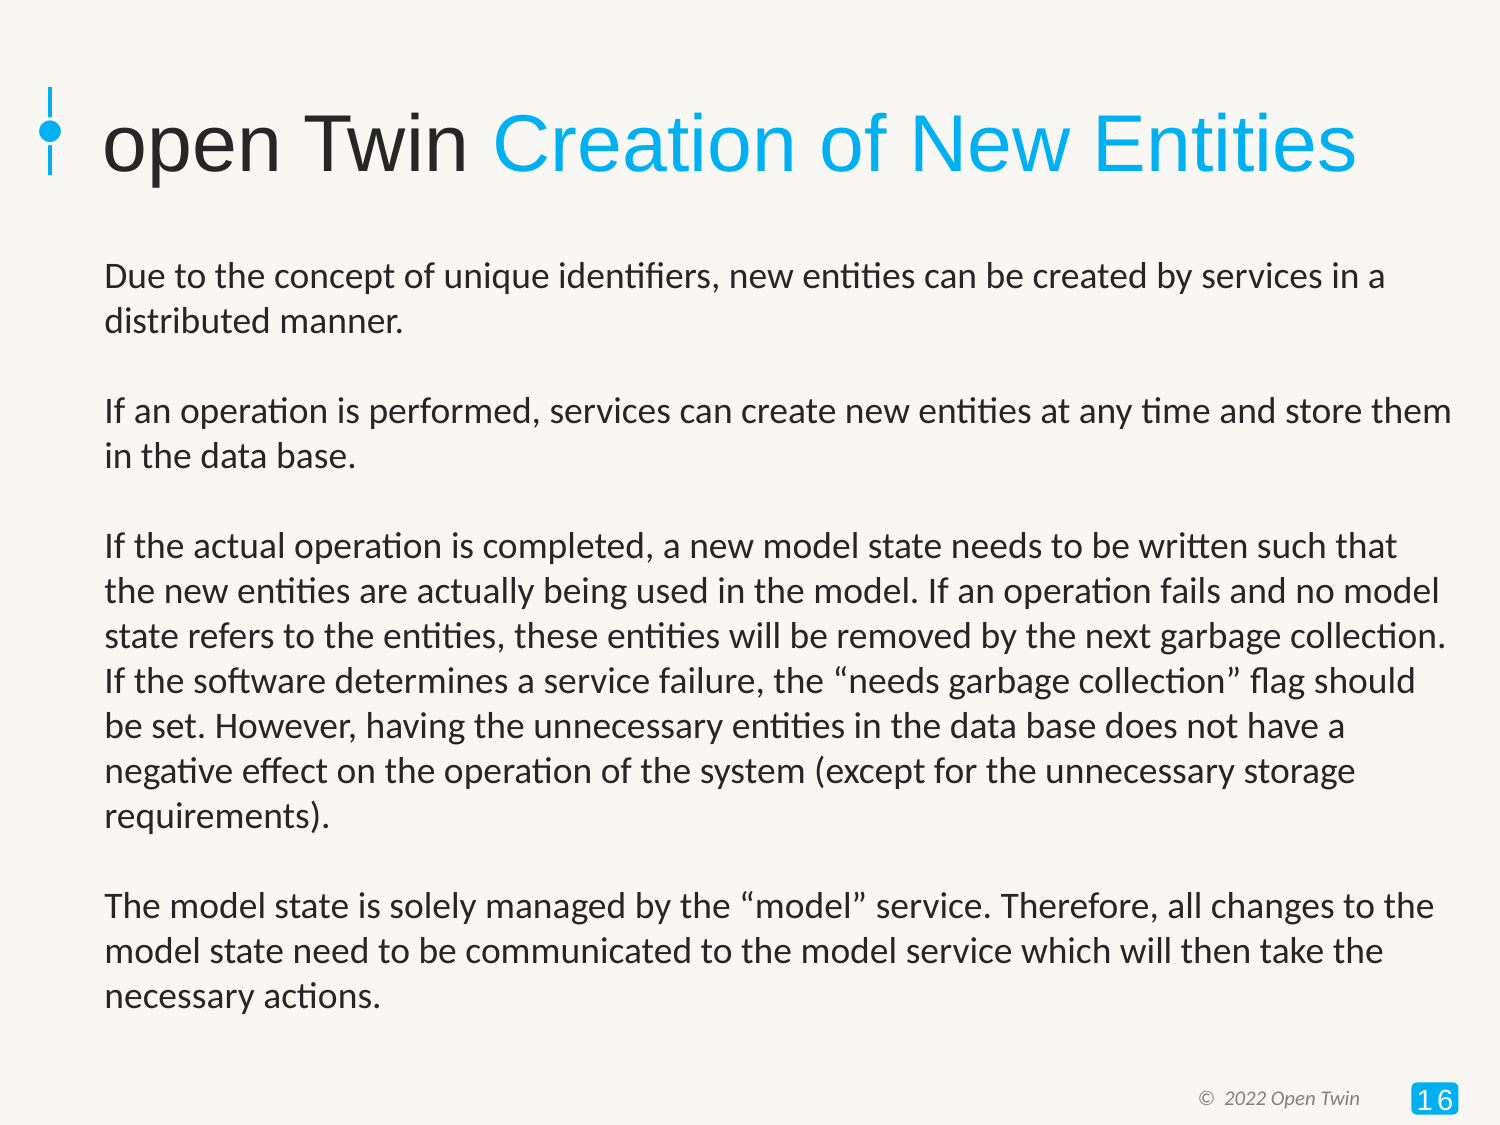

# open Twin Creation of New Entities
Due to the concept of unique identifiers, new entities can be created by services in a distributed manner.

If an operation is performed, services can create new entities at any time and store them in the data base.

If the actual operation is completed, a new model state needs to be written such that the new entities are actually being used in the model. If an operation fails and no model state refers to the entities, these entities will be removed by the next garbage collection. If the software determines a service failure, the “needs garbage collection” flag should be set. However, having the unnecessary entities in the data base does not have a negative effect on the operation of the system (except for the unnecessary storage requirements).

The model state is solely managed by the “model” service. Therefore, all changes to the model state need to be communicated to the model service which will then take the necessary actions.